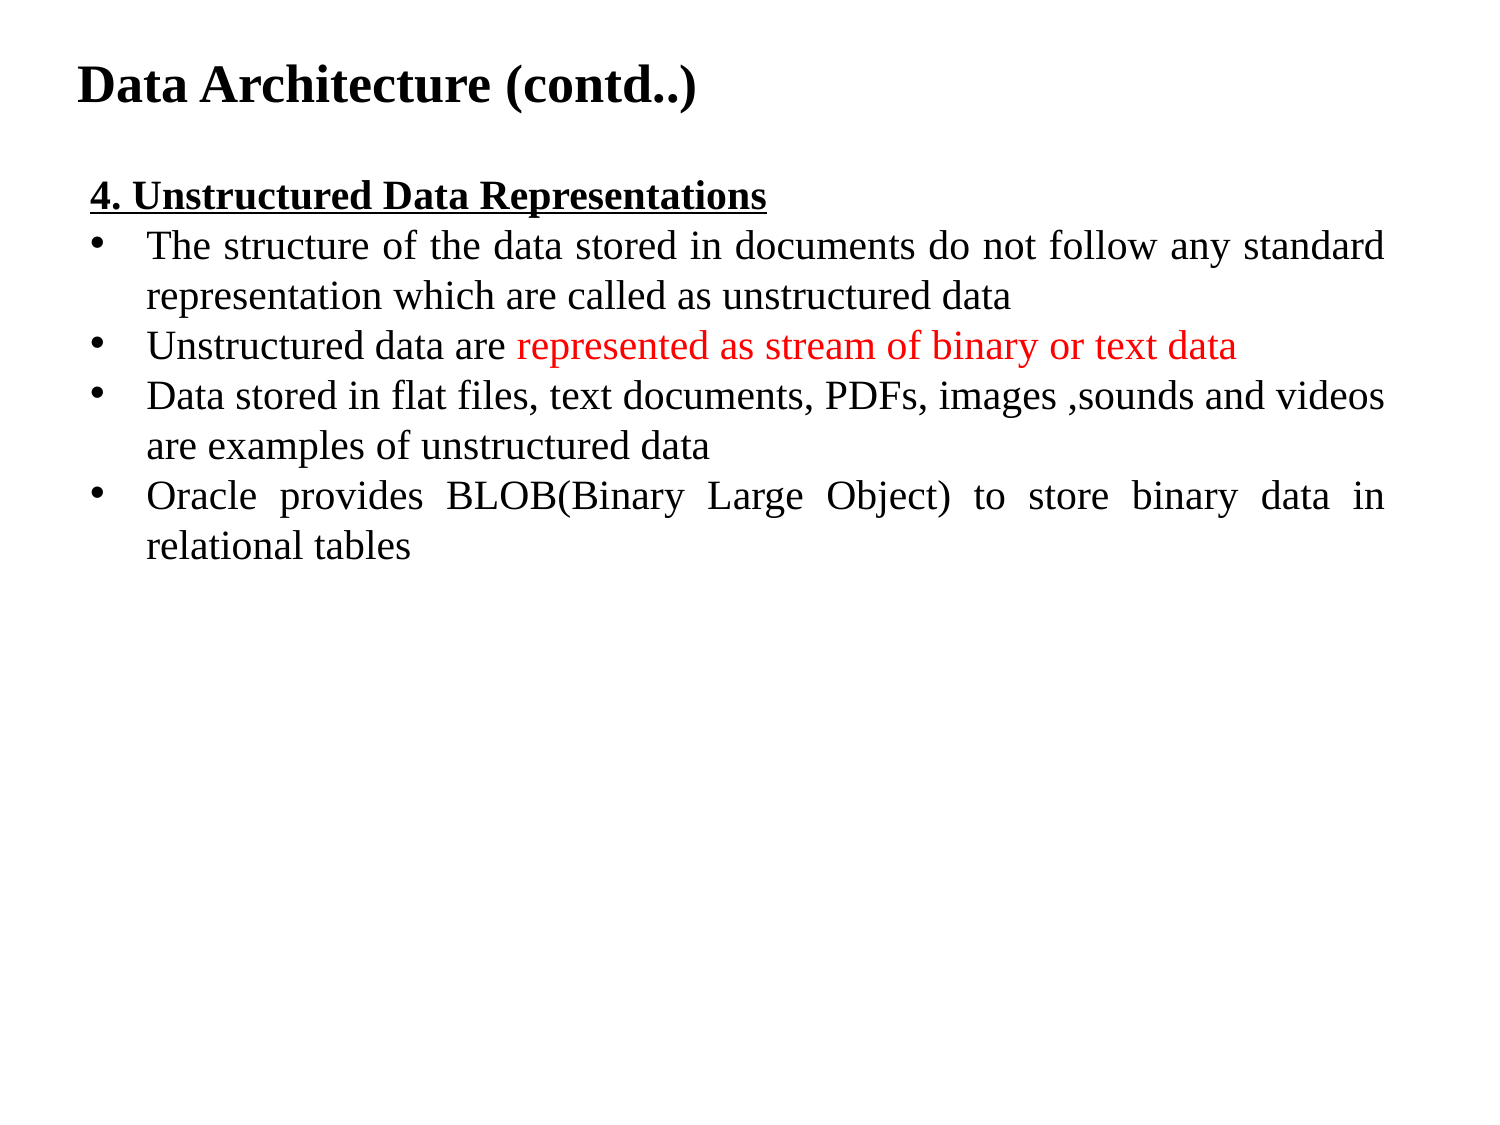

# Data Architecture (contd..)
4. Unstructured Data Representations
The structure of the data stored in documents do not follow any standard representation which are called as unstructured data
Unstructured data are represented as stream of binary or text data
Data stored in flat files, text documents, PDFs, images ,sounds and videos are examples of unstructured data
Oracle provides BLOB(Binary Large Object) to store binary data in relational tables